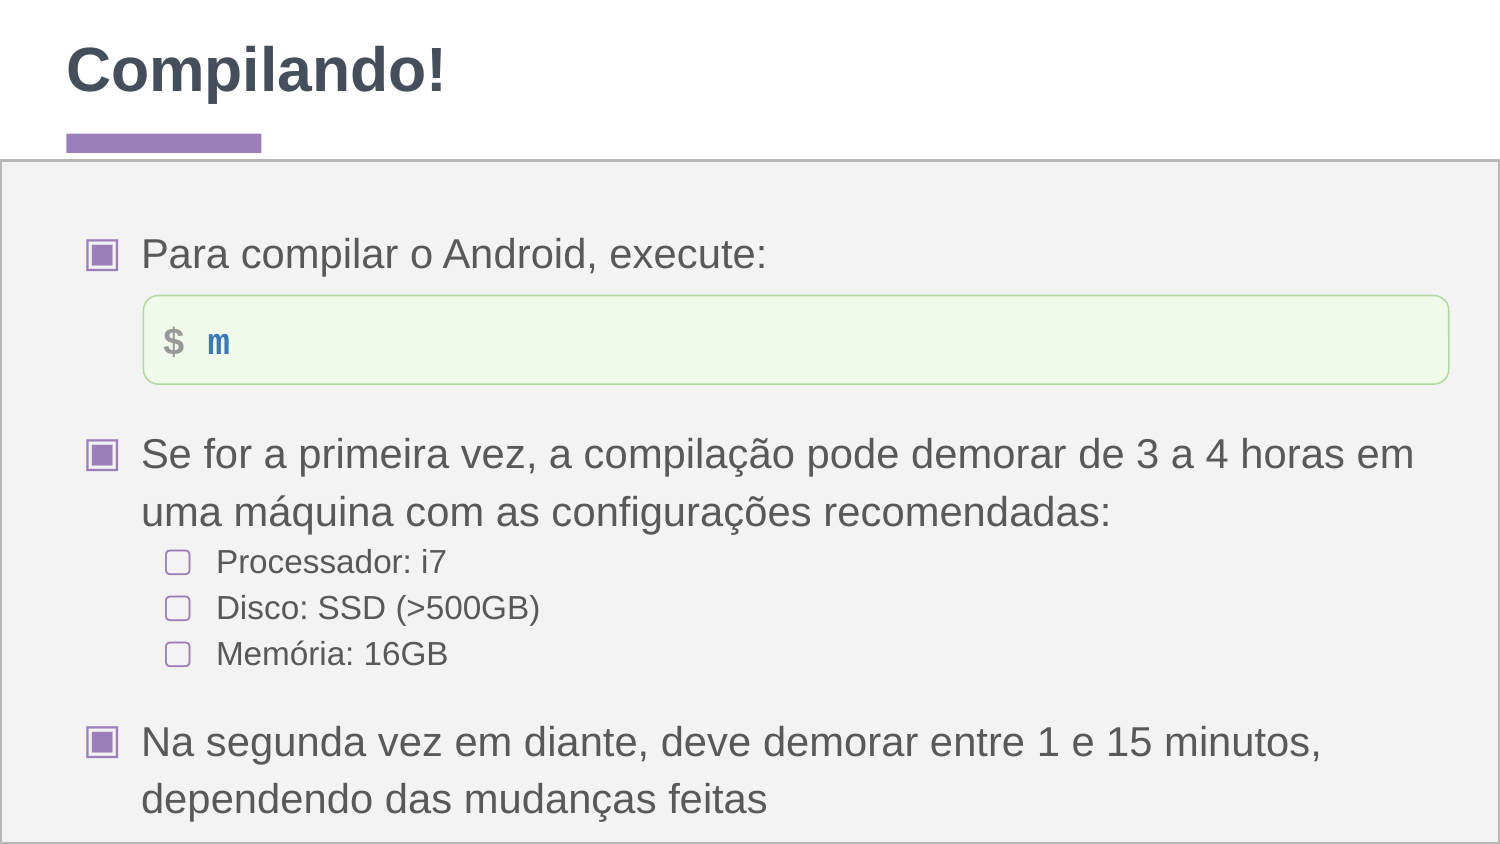

# Compilando!

Para compilar o Android, execute:
$ m
Se for a primeira vez, a compilação pode demorar de 3 a 4 horas em uma máquina com as configurações recomendadas:
Processador: i7
Disco: SSD (>500GB)
Memória: 16GB
Na segunda vez em diante, deve demorar entre 1 e 15 minutos, dependendo das mudanças feitas
30